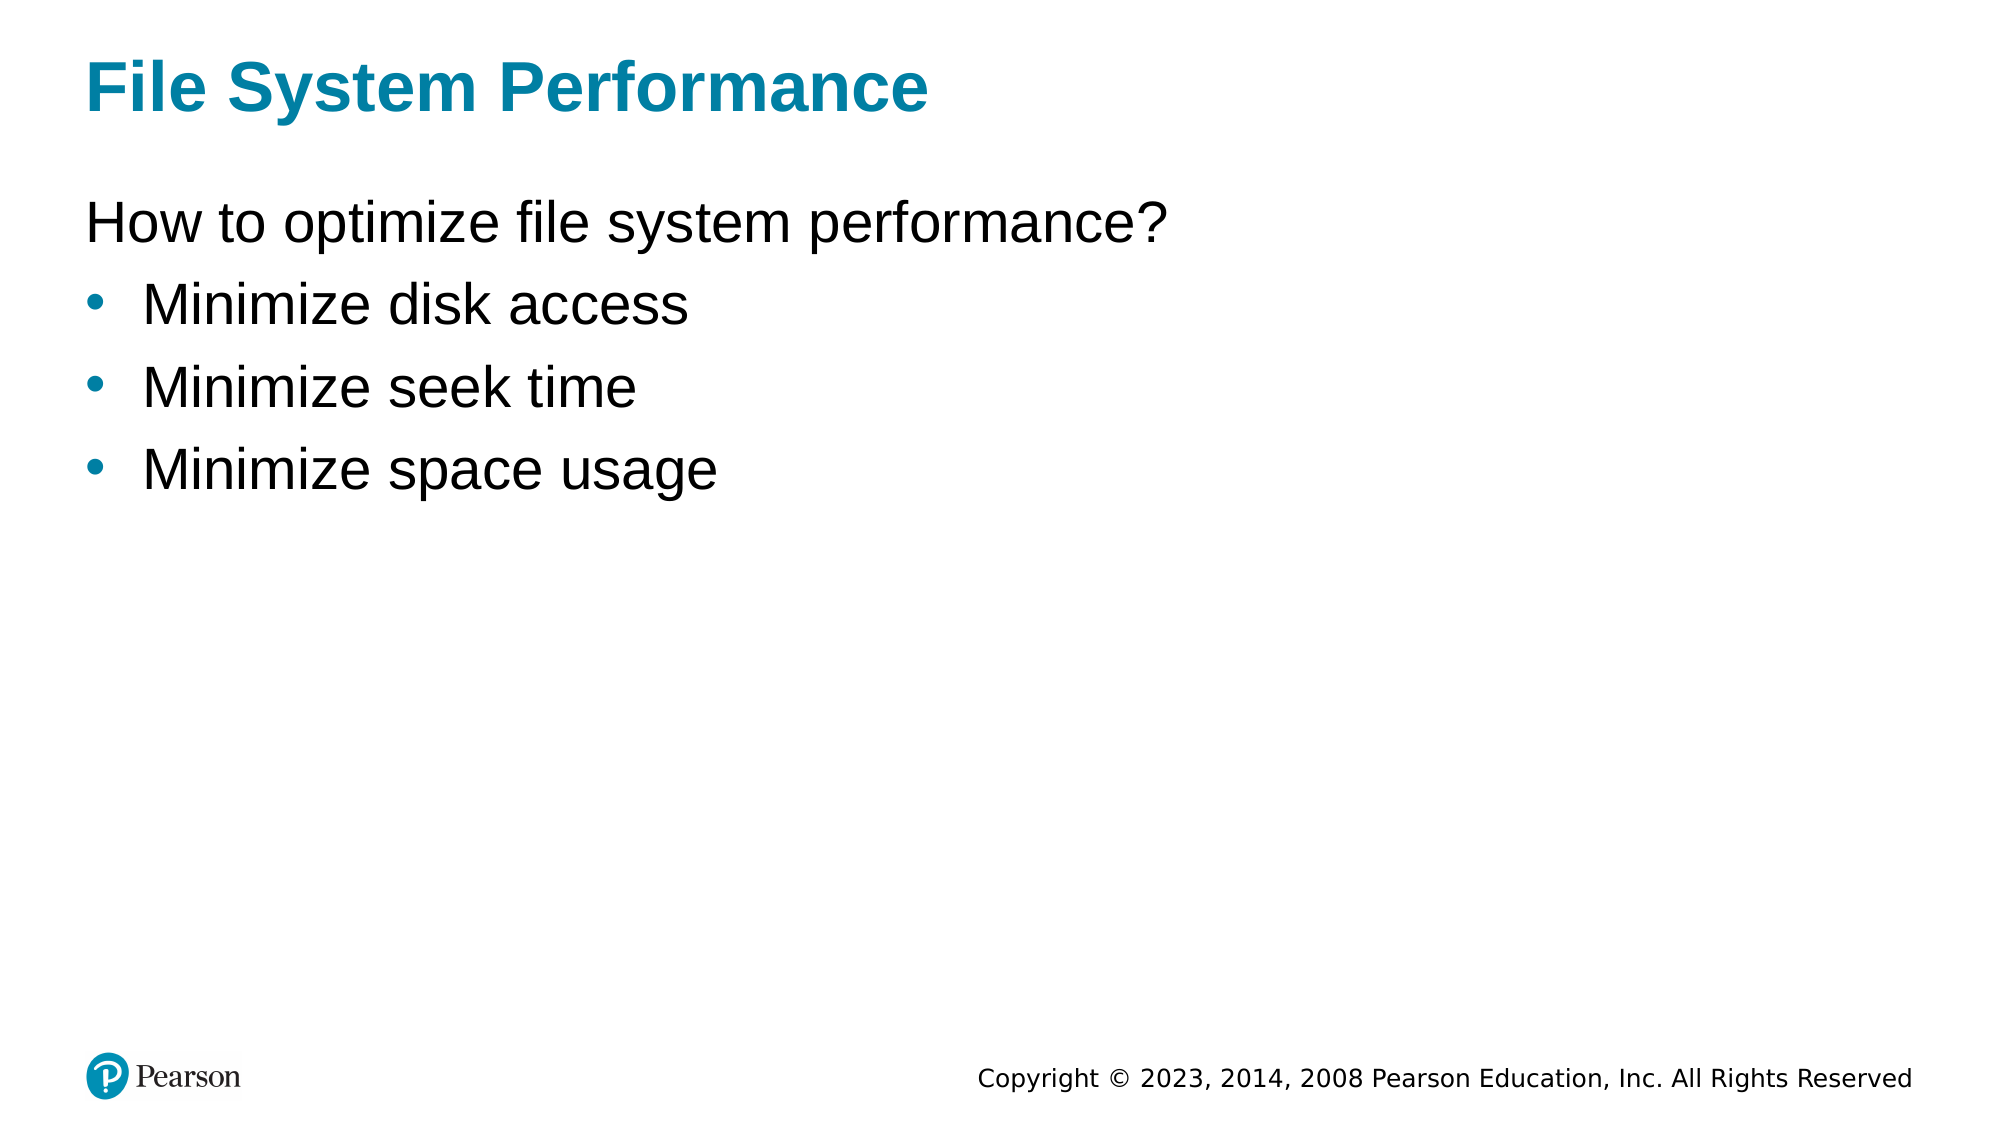

# File System Performance
How to optimize file system performance?
Minimize disk access
Minimize seek time
Minimize space usage